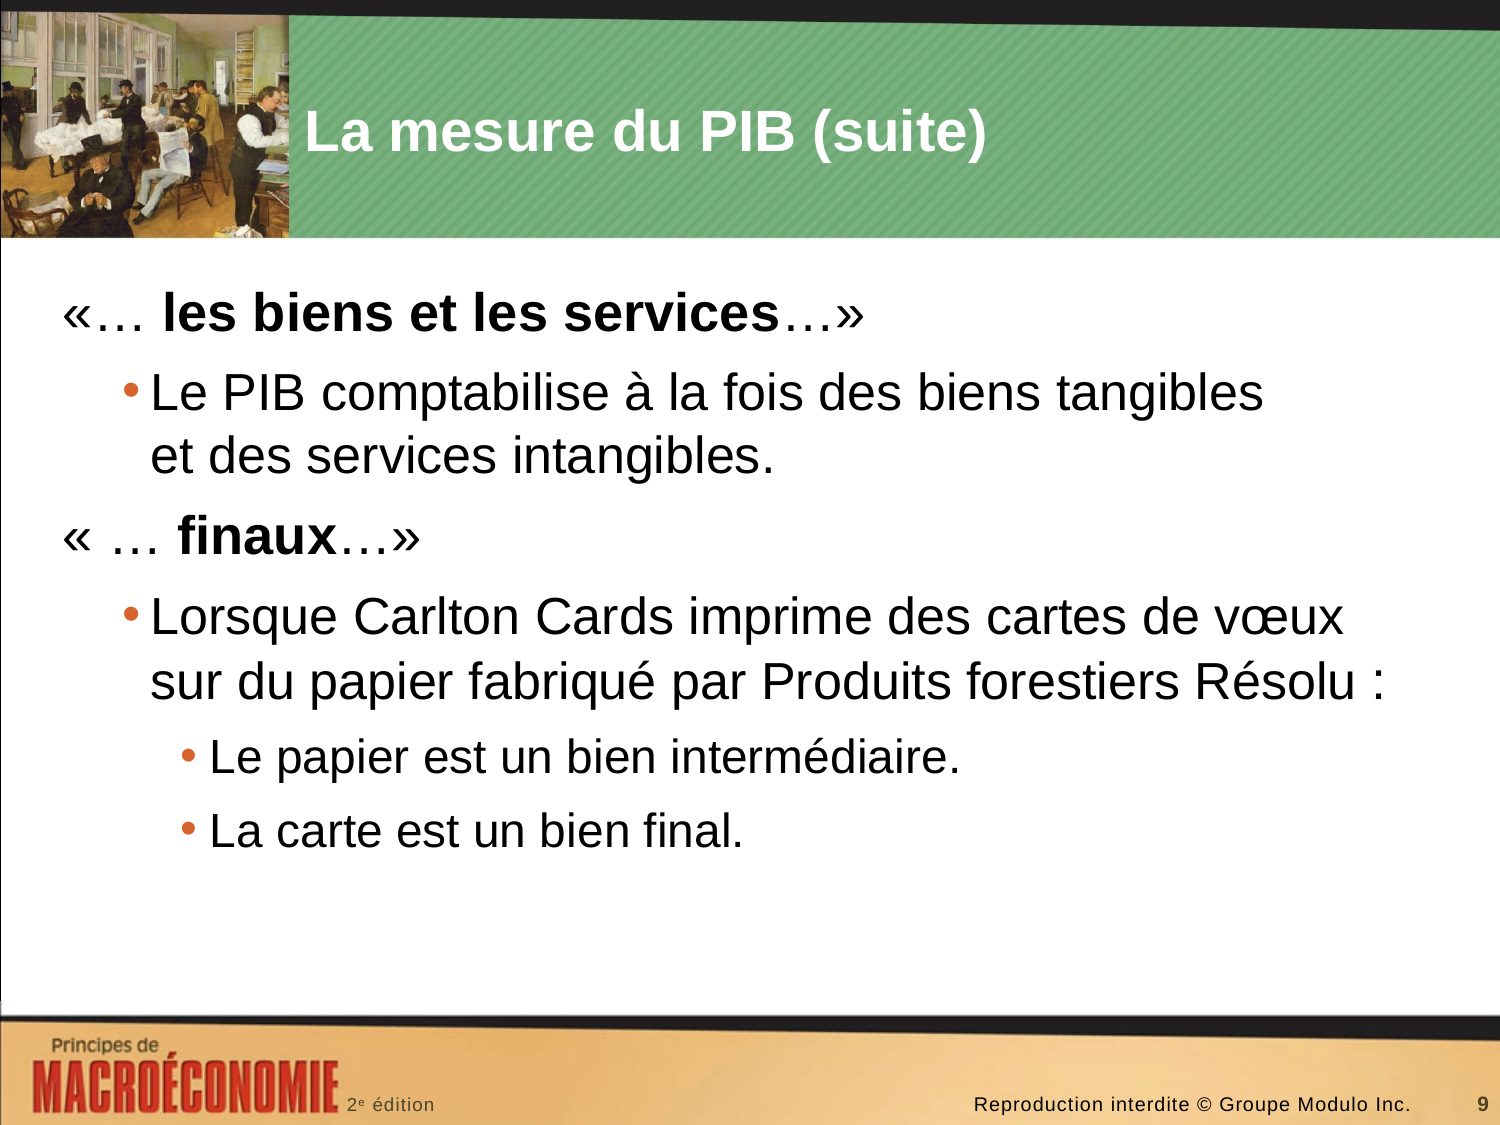

# La mesure du PIB (suite)
«… les biens et les services…»
Le PIB comptabilise à la fois des biens tangibles
et des services intangibles.
« … finaux…»
Lorsque Carlton Cards imprime des cartes de vœux sur du papier fabriqué par Produits forestiers Résolu :
Le papier est un bien intermédiaire.
La carte est un bien final.
9